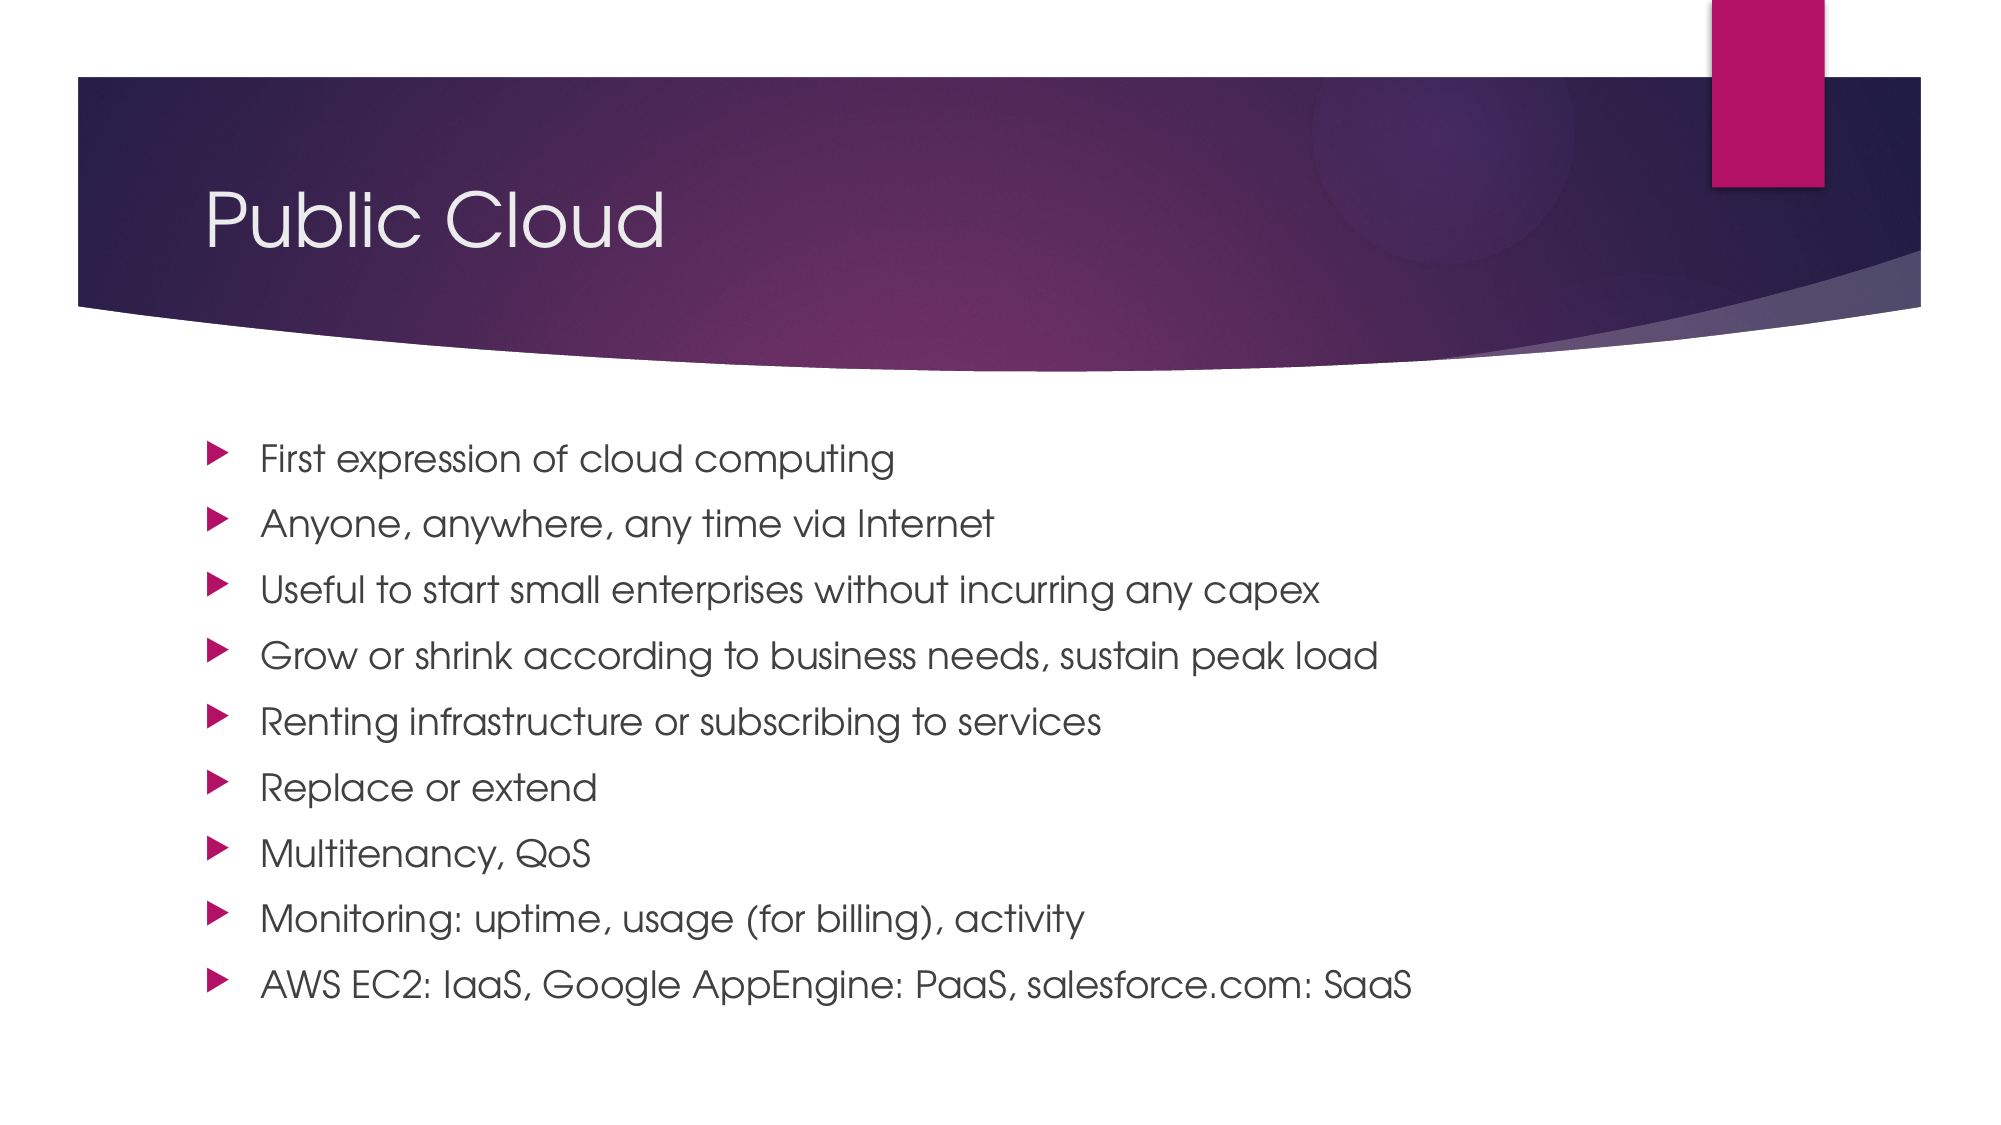

# Public Cloud
First expression of cloud computing
Anyone, anywhere, any time via Internet
Useful to start small enterprises without incurring any capex
Grow or shrink according to business needs, sustain peak load
Renting infrastructure or subscribing to services
Replace or extend
Multitenancy, QoS
Monitoring: uptime, usage (for billing), activity
AWS EC2: IaaS, Google AppEngine: PaaS, salesforce.com: SaaS